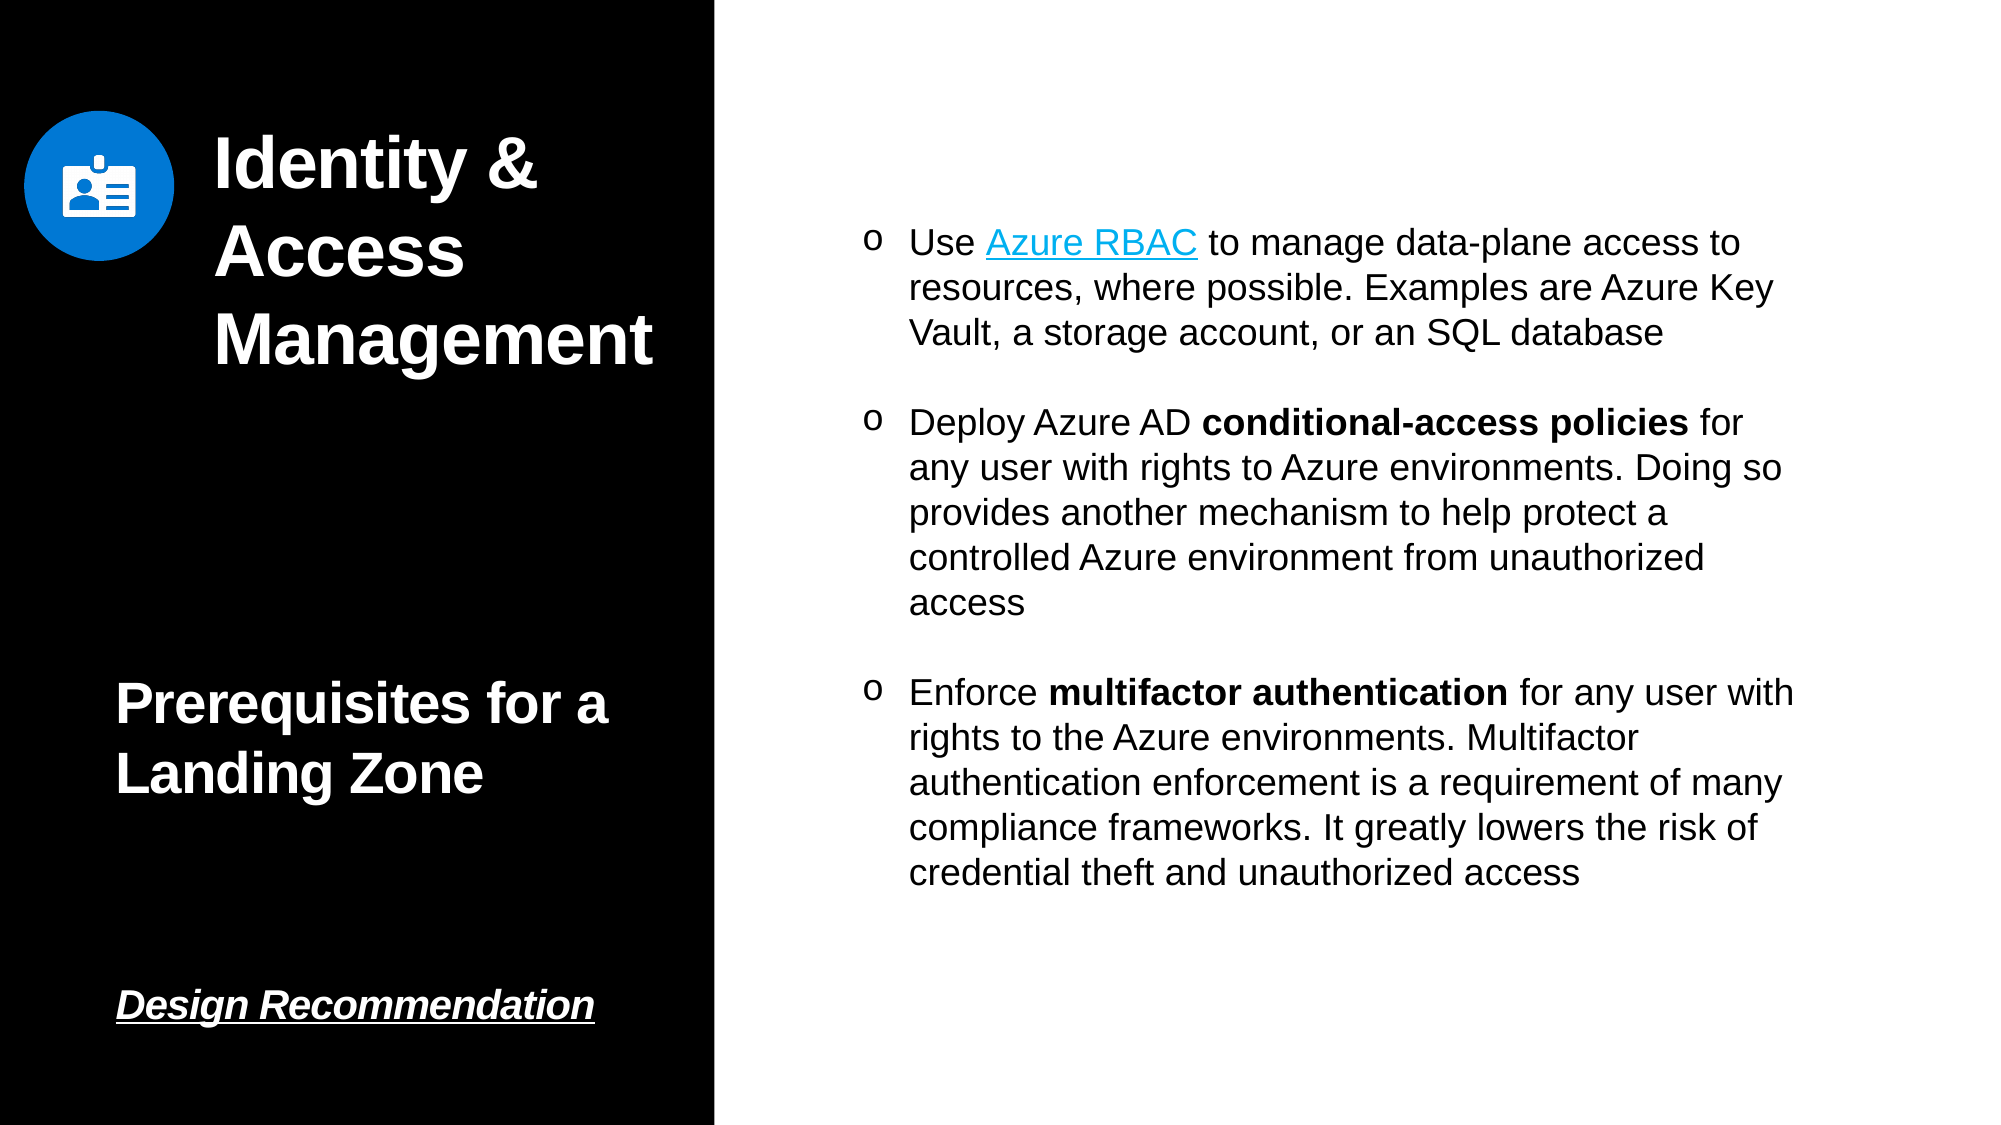

# Identity & Access Management
Use Azure RBAC to manage data-plane access to resources, where possible. Examples are Azure Key Vault, a storage account, or an SQL database

Deploy Azure AD conditional-access policies for any user with rights to Azure environments. Doing so provides another mechanism to help protect a controlled Azure environment from unauthorized access

Enforce multifactor authentication for any user with rights to the Azure environments. Multifactor authentication enforcement is a requirement of many compliance frameworks. It greatly lowers the risk of credential theft and unauthorized access

Prerequisites for a Landing Zone

Design Recommendation